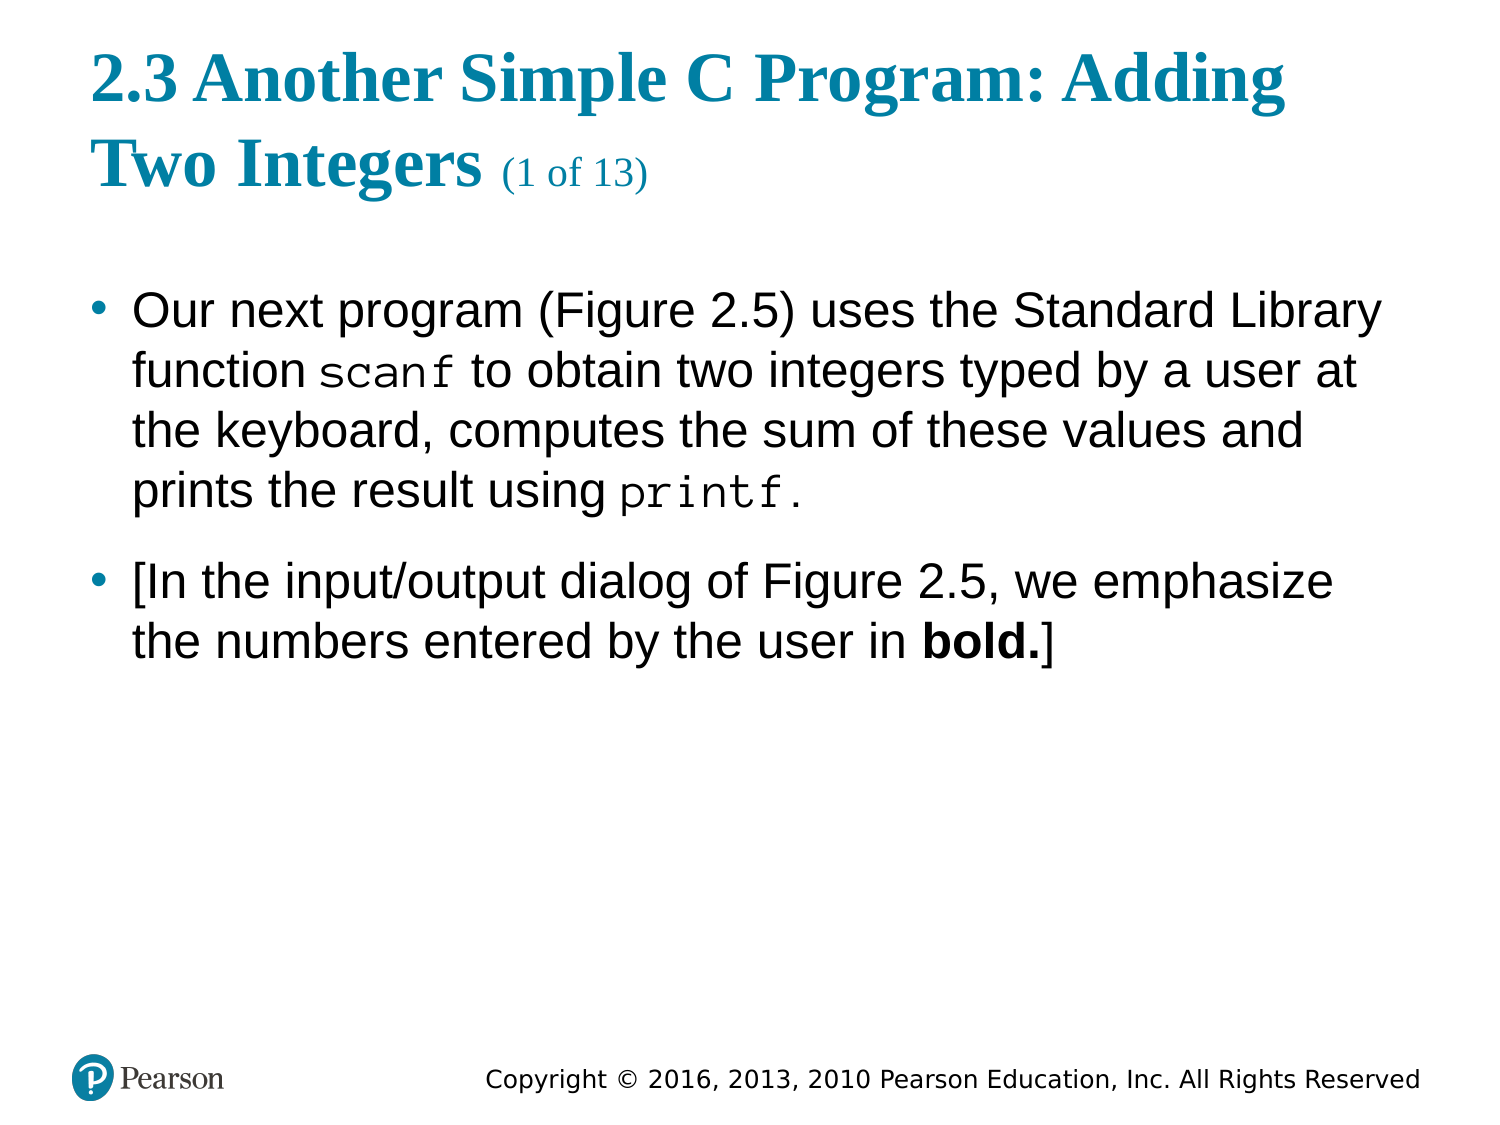

# 2.3 Another Simple C Program: Adding Two Integers (1 of 13)
Our next program (Figure 2.5) uses the Standard Library function scanf to obtain two integers typed by a user at the keyboard, computes the sum of these values and prints the result using printf.
[In the input/output dialog of Figure 2.5, we emphasize the numbers entered by the user in bold.]